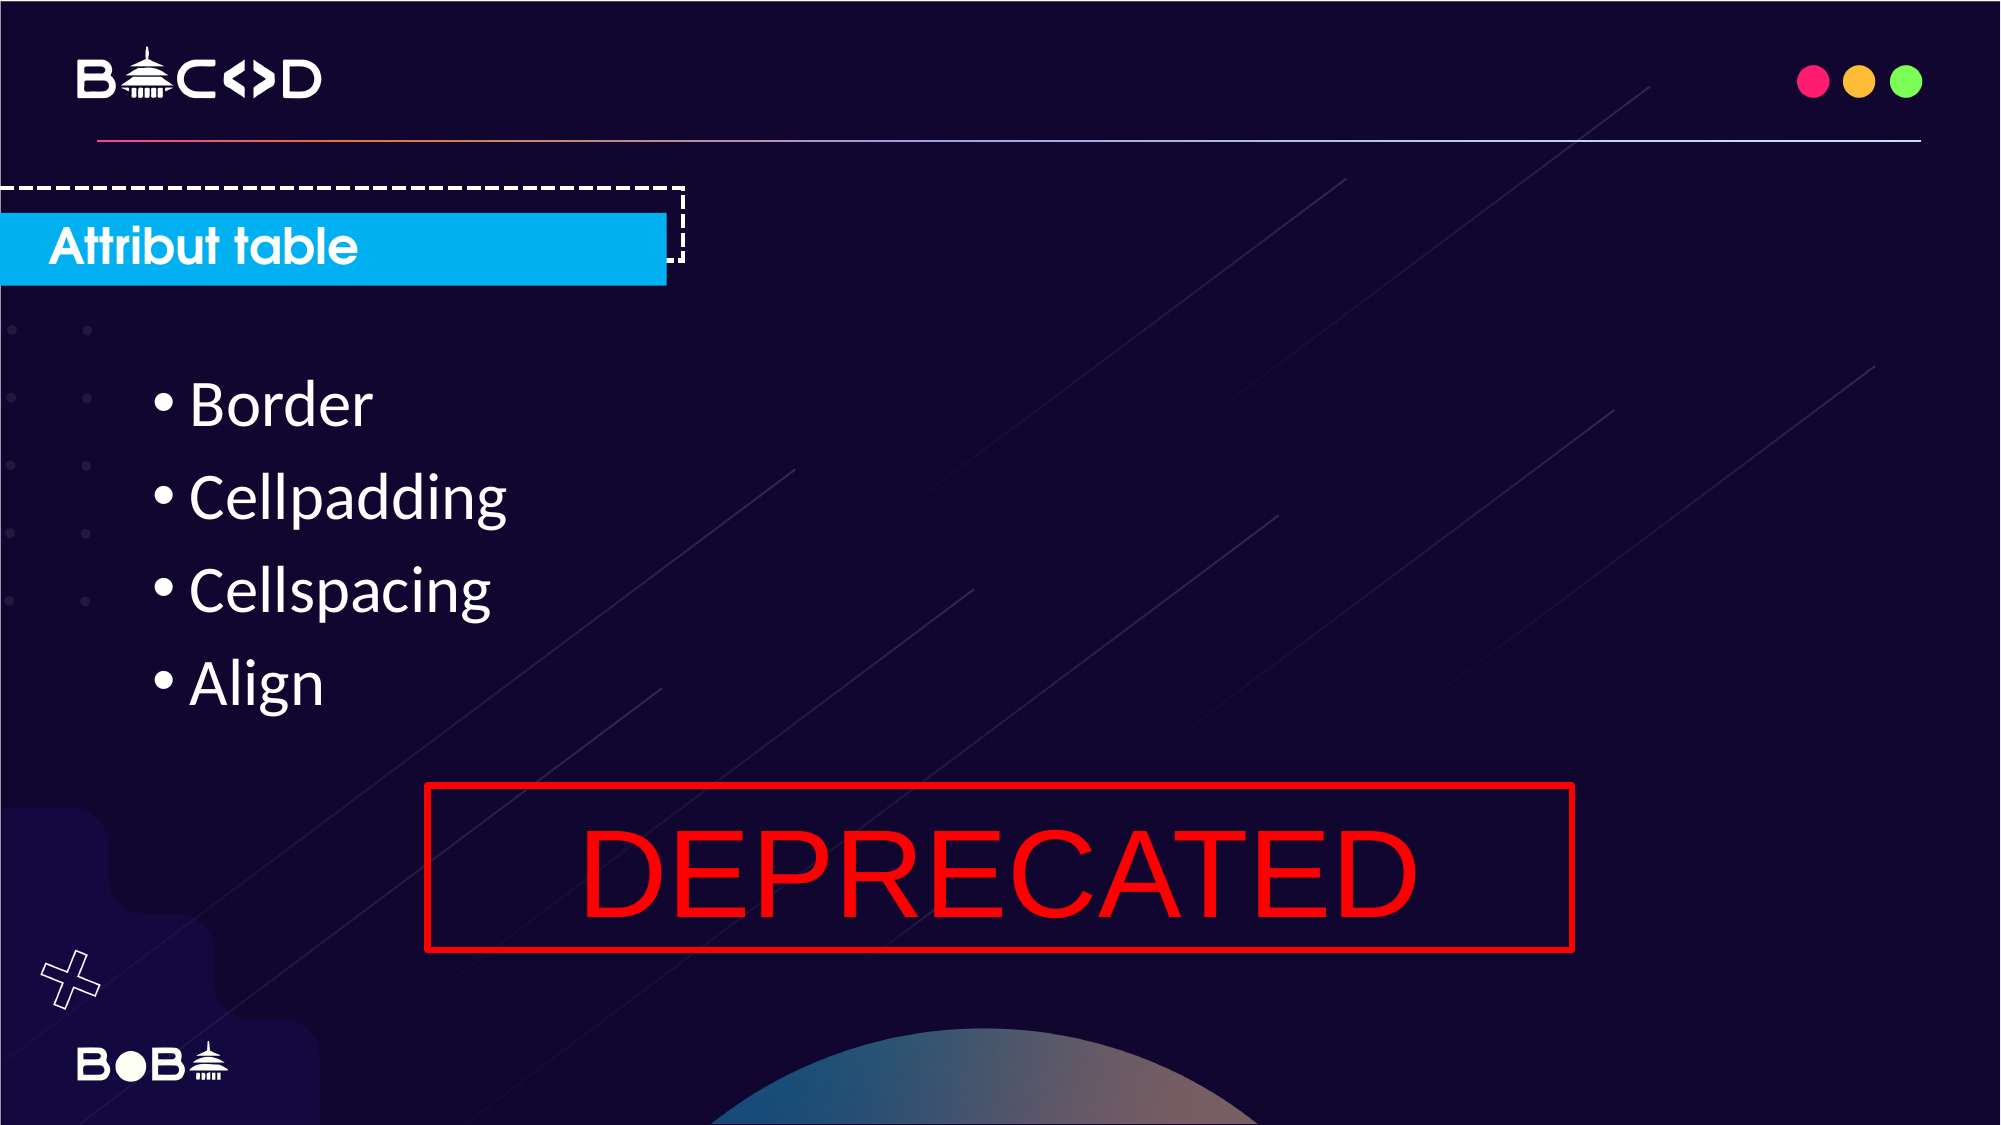

Attribut table
Border
Cellpadding
Cellspacing
Align

DEPRECATED